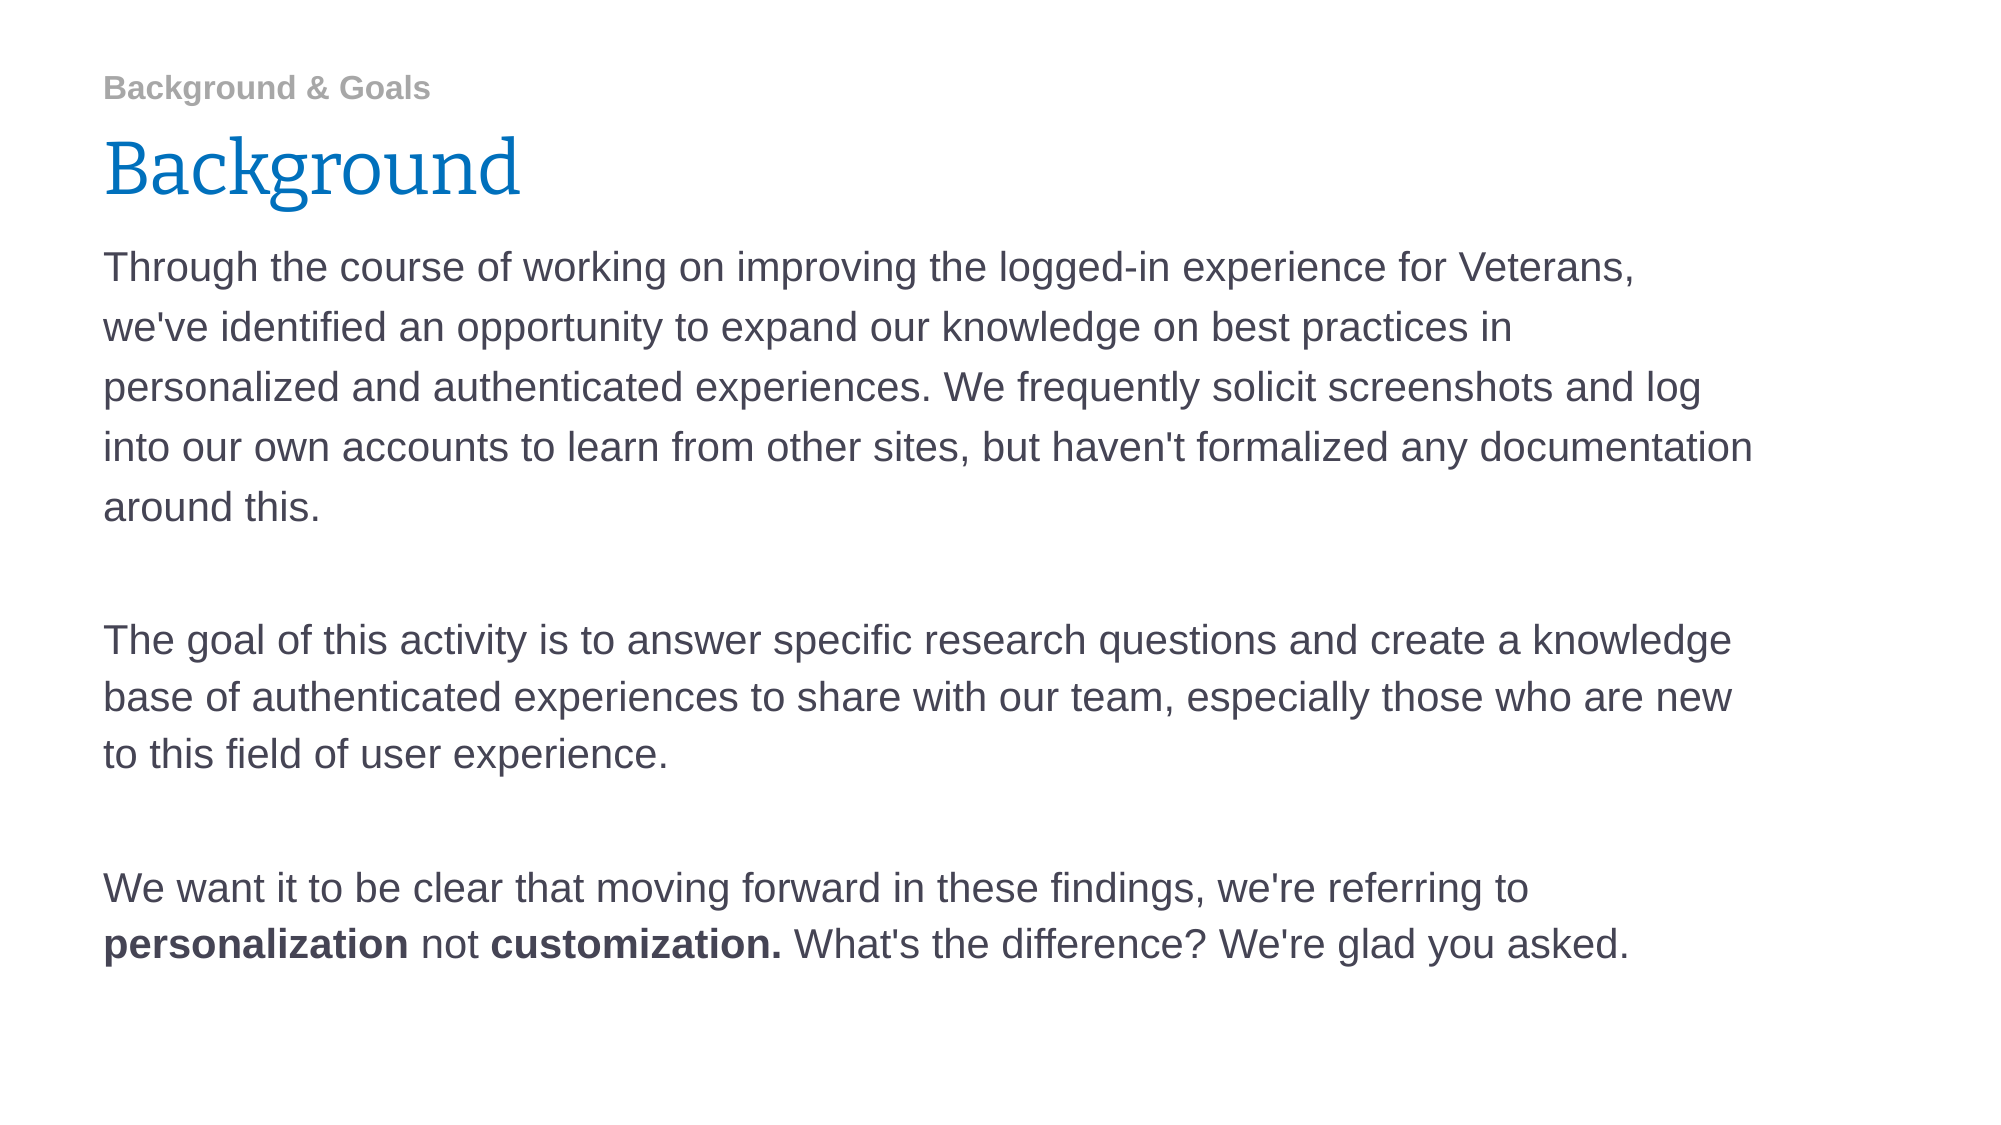

Background & Goals
# Background
Through the course of working on improving the logged-in experience for Veterans, we've identified an opportunity to expand our knowledge on best practices in personalized and authenticated experiences. We frequently solicit screenshots and log into our own accounts to learn from other sites, but haven't formalized any documentation around this.

The goal of this activity is to answer specific research questions and create a knowledge base of authenticated experiences to share with our team, especially those who are new to this field of user experience.
We want it to be clear that moving forward in these findings, we're referring to personalization not customization. What's the difference? We're glad you asked.